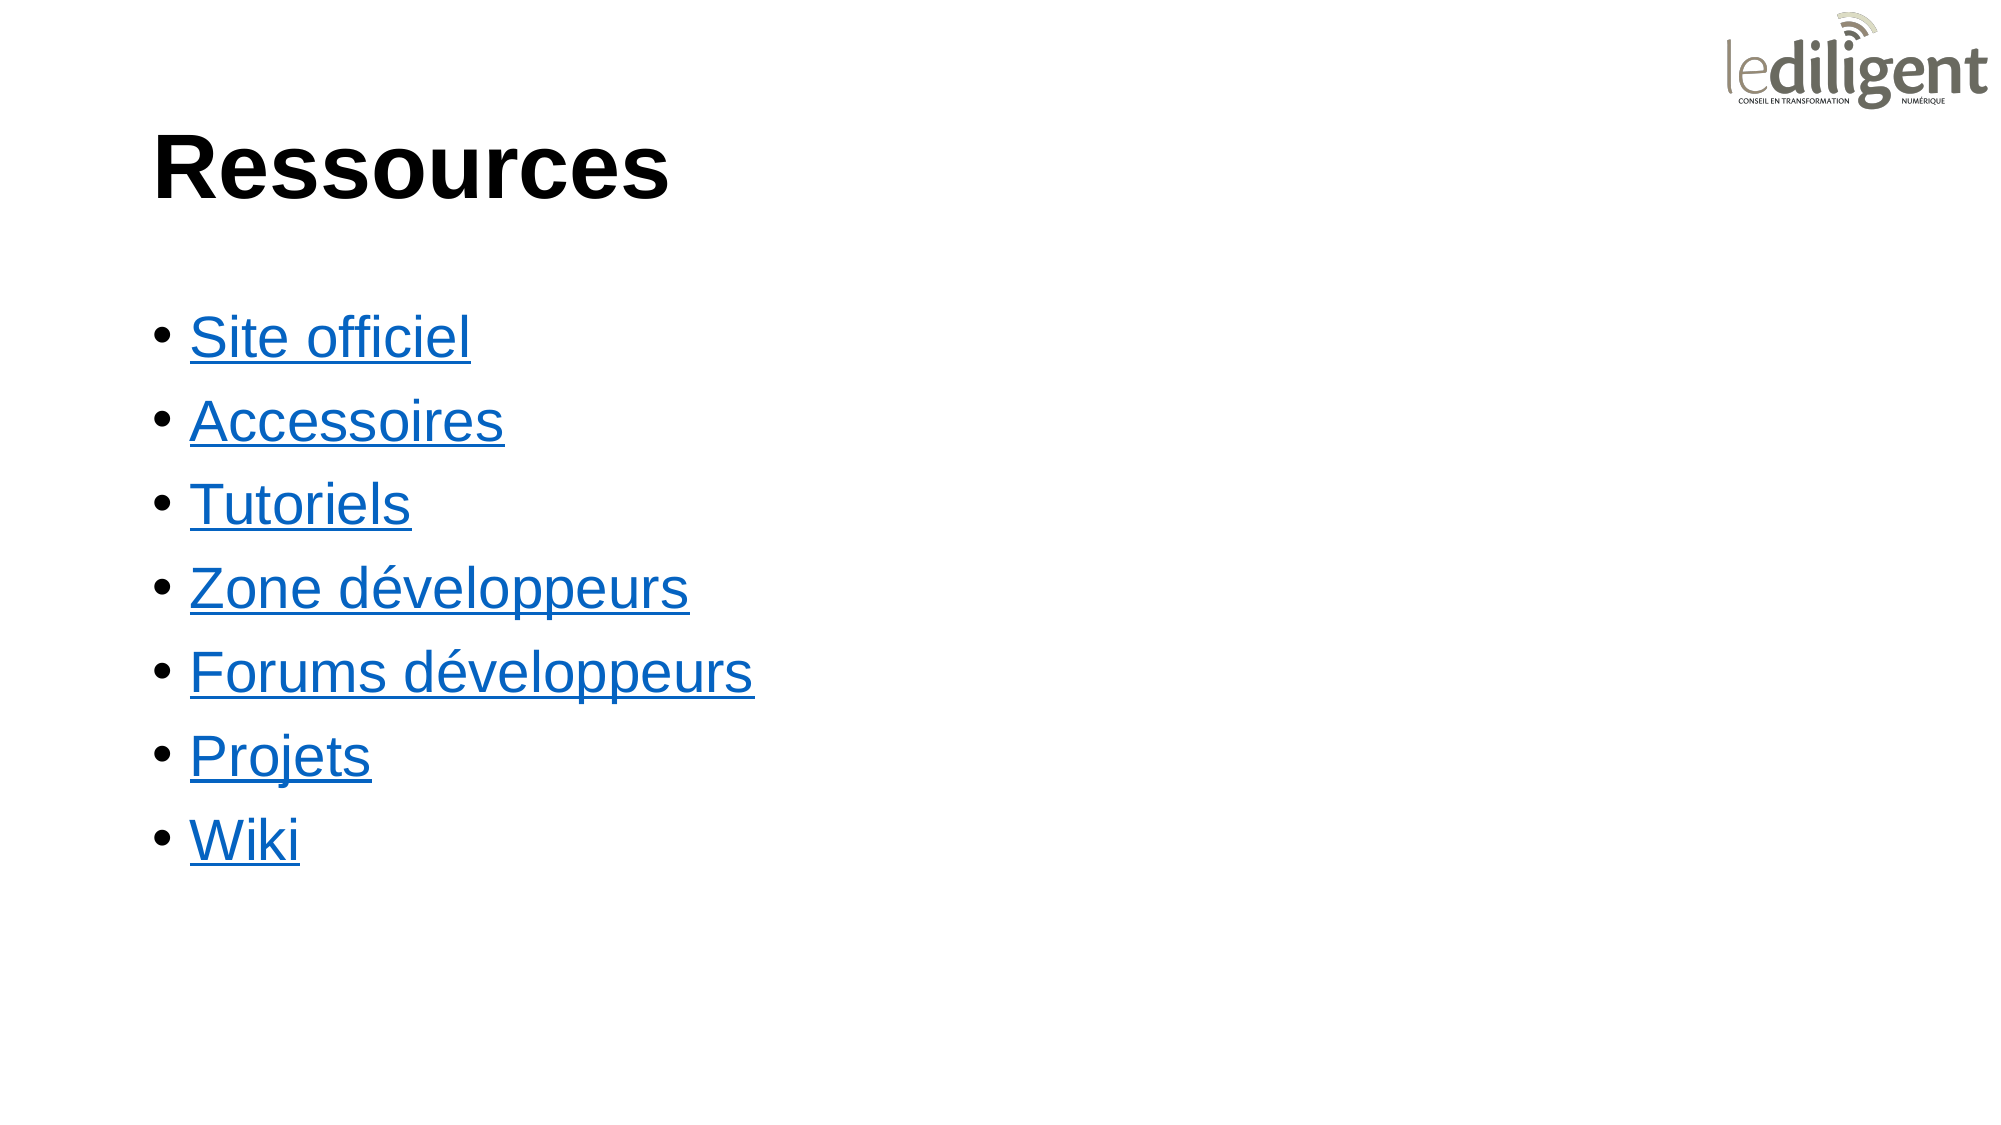

# Ressources
Site officiel
Accessoires
Tutoriels
Zone développeurs
Forums développeurs
Projets
Wiki